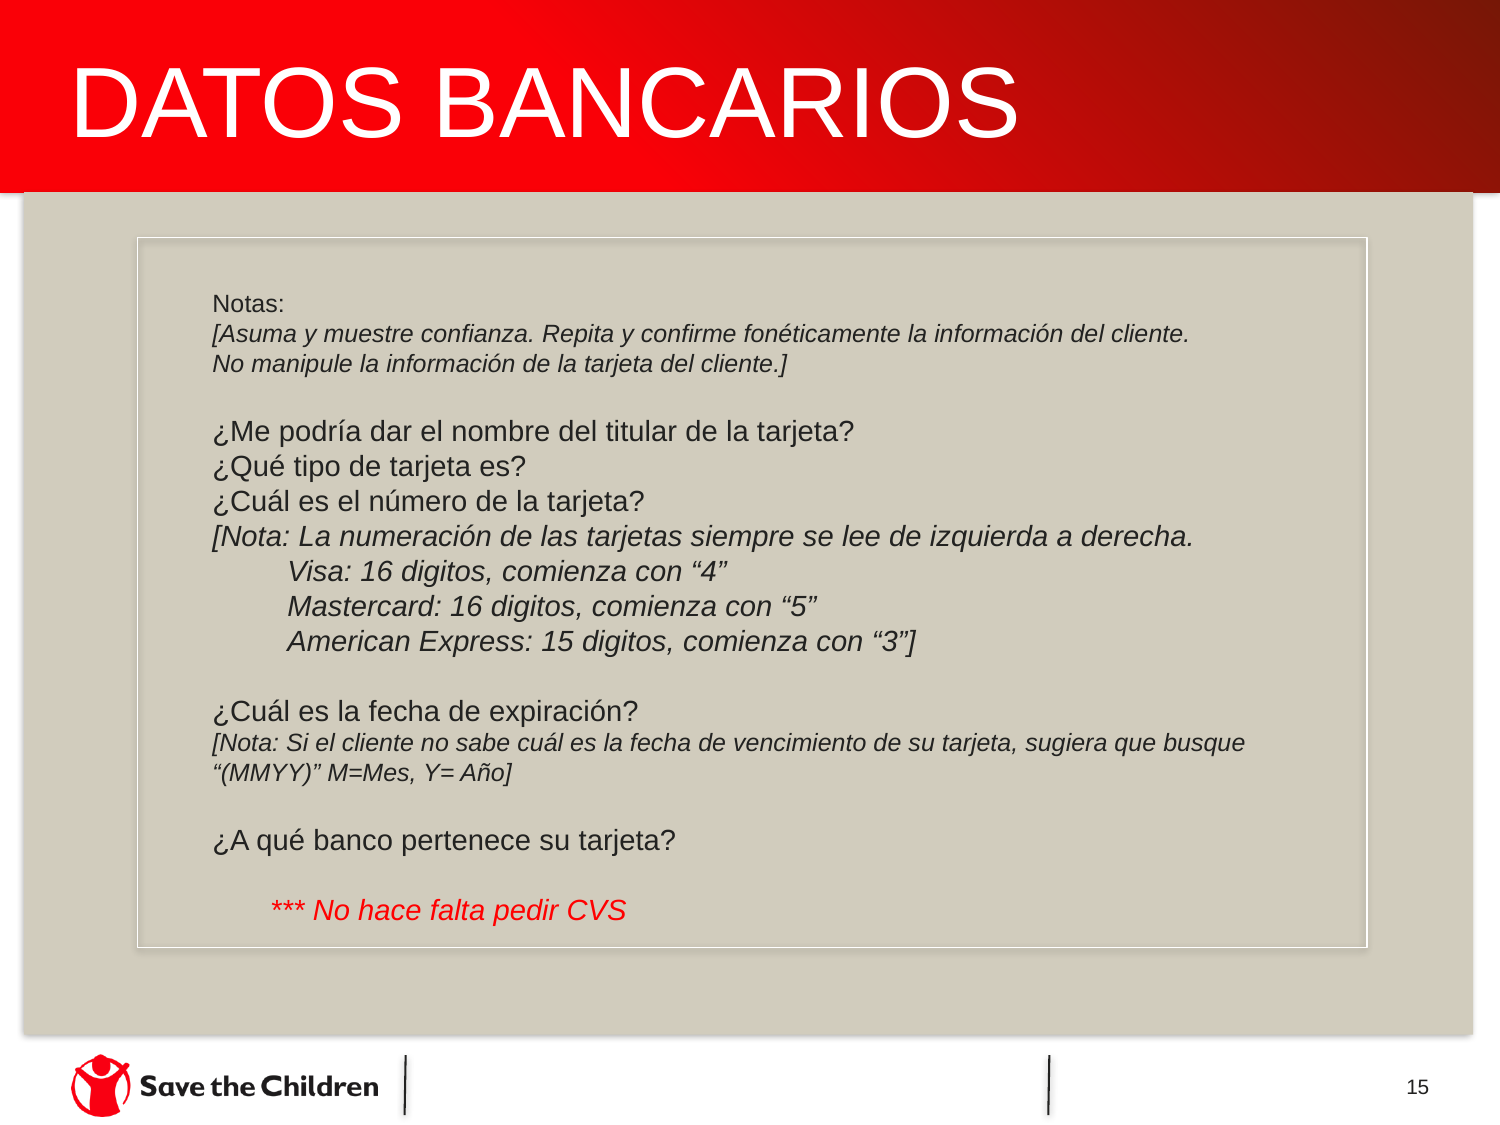

# DATOS BANCARIOS

Notas:
[Asuma y muestre confianza. Repita y confirme fonéticamente la información del cliente.
No manipule la información de la tarjeta del cliente.]

¿Me podría dar el nombre del titular de la tarjeta?
¿Qué tipo de tarjeta es?
¿Cuál es el número de la tarjeta?
[Nota: La numeración de las tarjetas siempre se lee de izquierda a derecha.
Visa: 16 digitos, comienza con “4”
Mastercard: 16 digitos, comienza con “5”
American Express: 15 digitos, comienza con “3”]

¿Cuál es la fecha de expiración?
[Nota: Si el cliente no sabe cuál es la fecha de vencimiento de su tarjeta, sugiera que busque “(MMYY)” M=Mes, Y= Año]
¿A qué banco pertenece su tarjeta?
       *** No hace falta pedir CVS
15